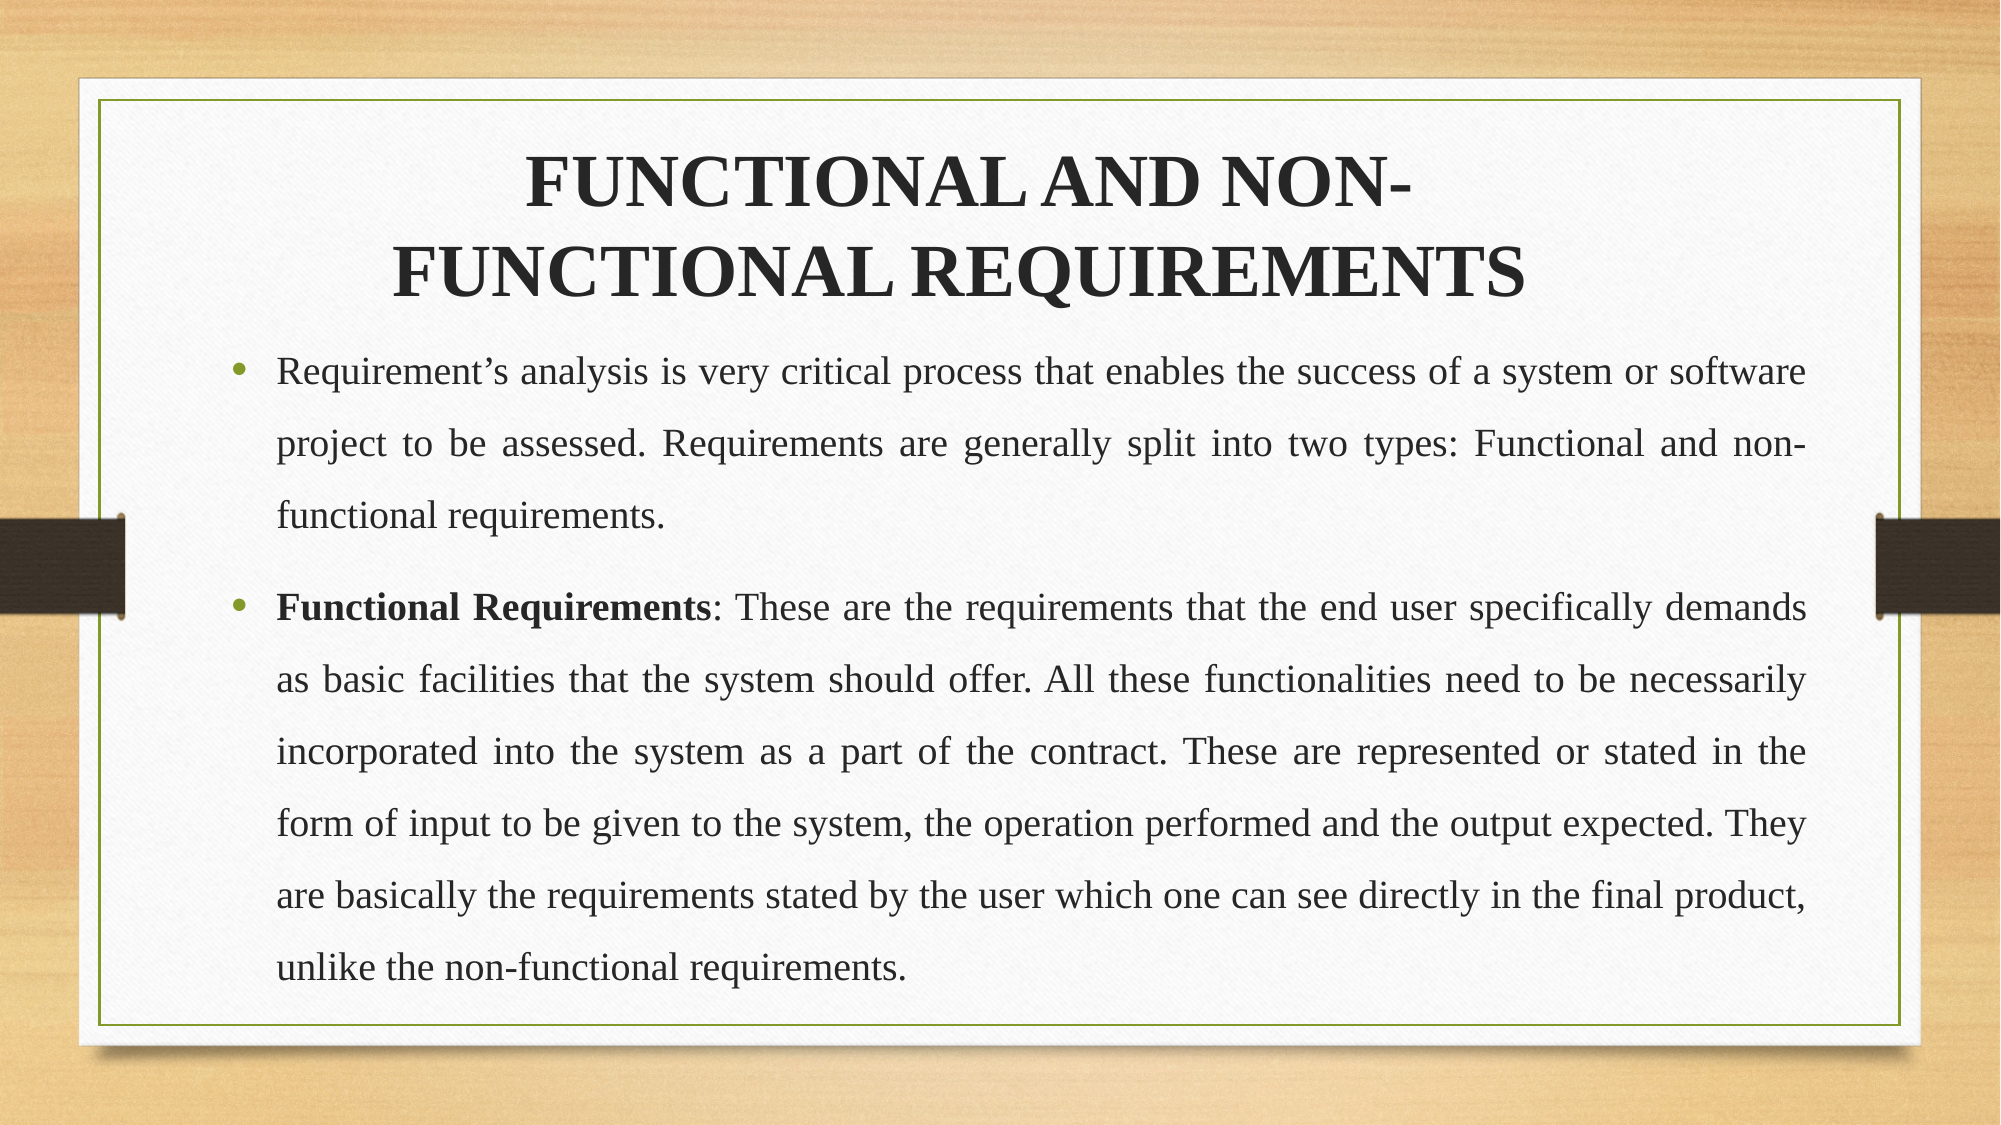

FUNCTIONAL AND NON-FUNCTIONAL REQUIREMENTS
Requirement’s analysis is very critical process that enables the success of a system or software project to be assessed. Requirements are generally split into two types: Functional and non-functional requirements.
Functional Requirements: These are the requirements that the end user specifically demands as basic facilities that the system should offer. All these functionalities need to be necessarily incorporated into the system as a part of the contract. These are represented or stated in the form of input to be given to the system, the operation performed and the output expected. They are basically the requirements stated by the user which one can see directly in the final product, unlike the non-functional requirements.